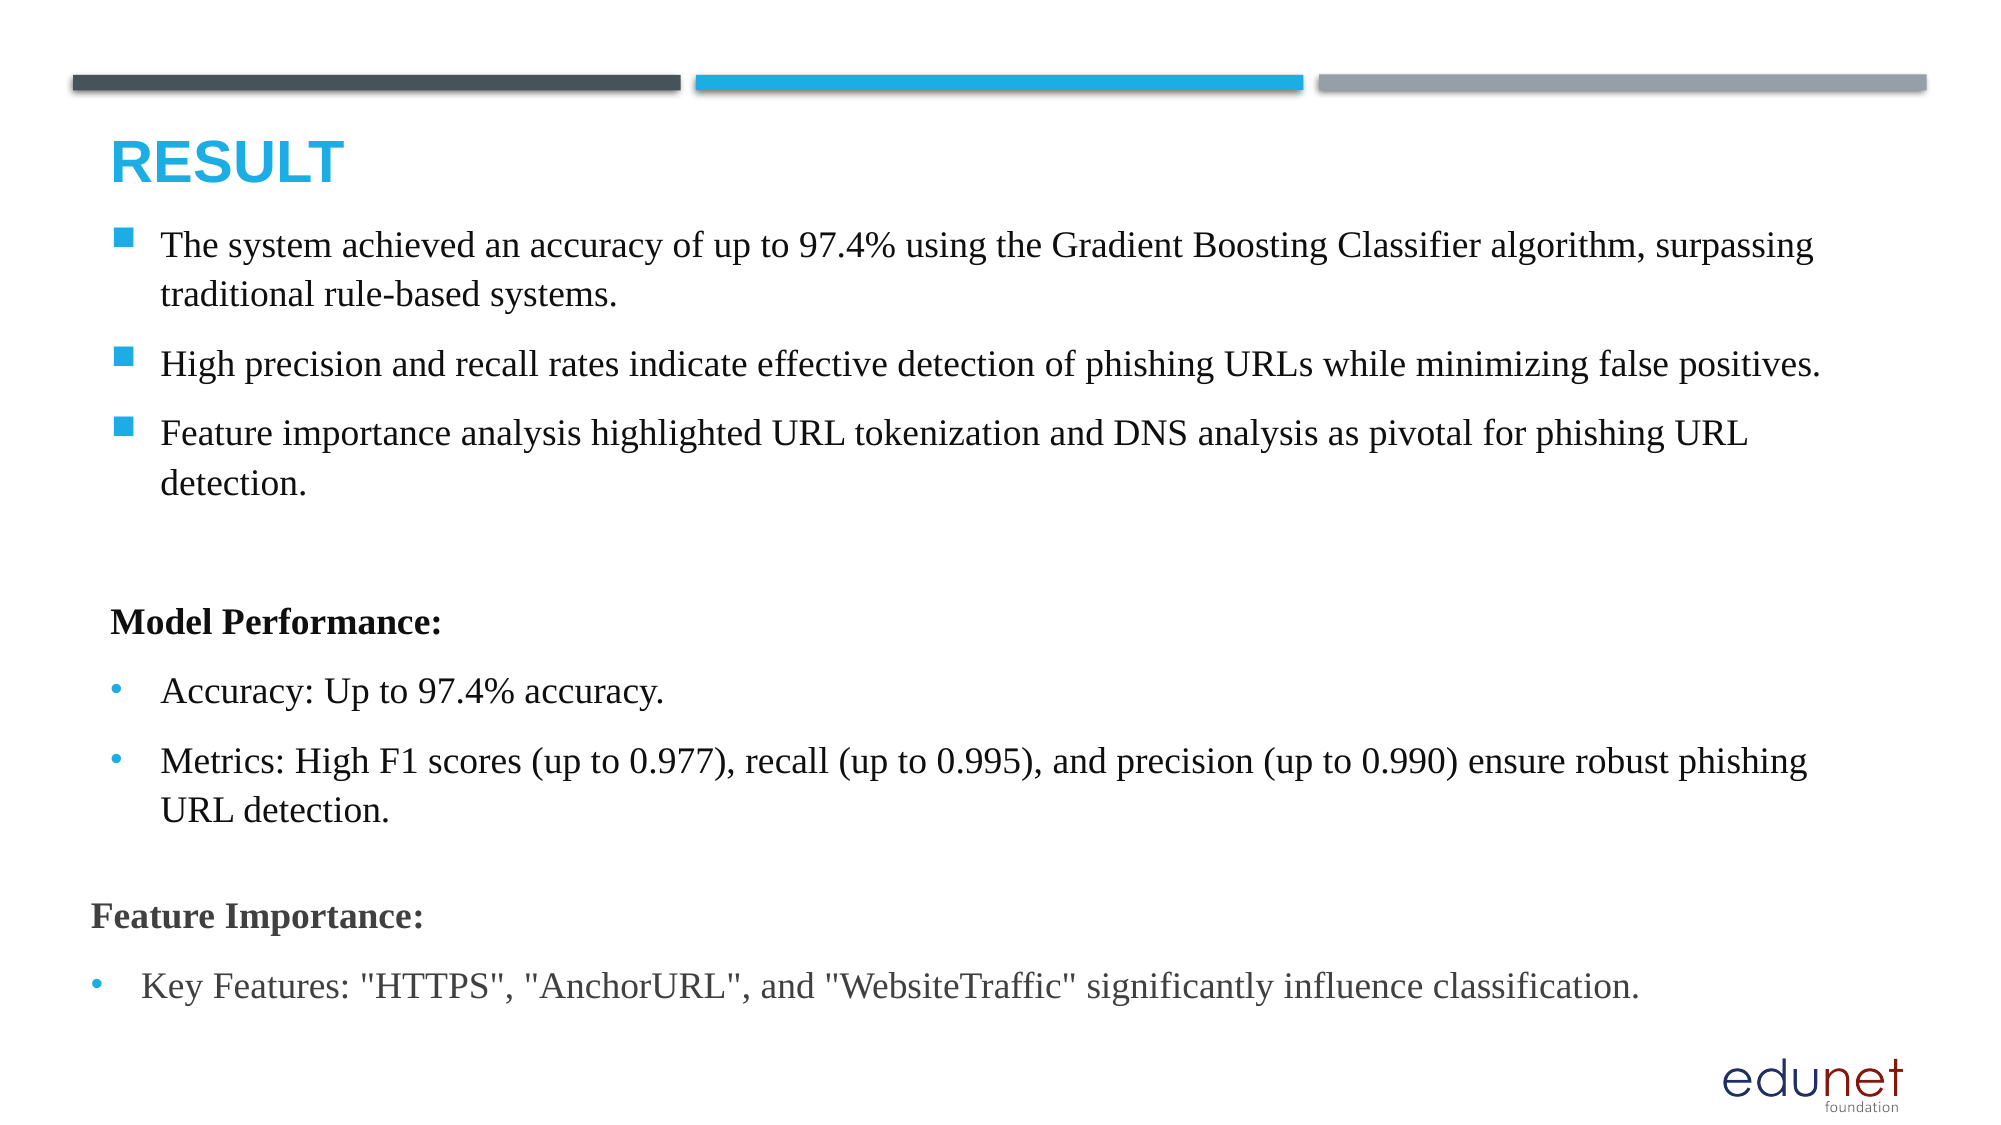

# Result

The system achieved an accuracy of up to 97.4% using the Gradient Boosting Classifier algorithm, surpassing traditional rule-based systems.
High precision and recall rates indicate effective detection of phishing URLs while minimizing false positives.
Feature importance analysis highlighted URL tokenization and DNS analysis as pivotal for phishing URL detection.

Model Performance:
Accuracy: Up to 97.4% accuracy.
Metrics: High F1 scores (up to 0.977), recall (up to 0.995), and precision (up to 0.990) ensure robust phishing URL detection.

Feature Importance:
Key Features: "HTTPS", "AnchorURL", and "WebsiteTraffic" significantly influence classification.